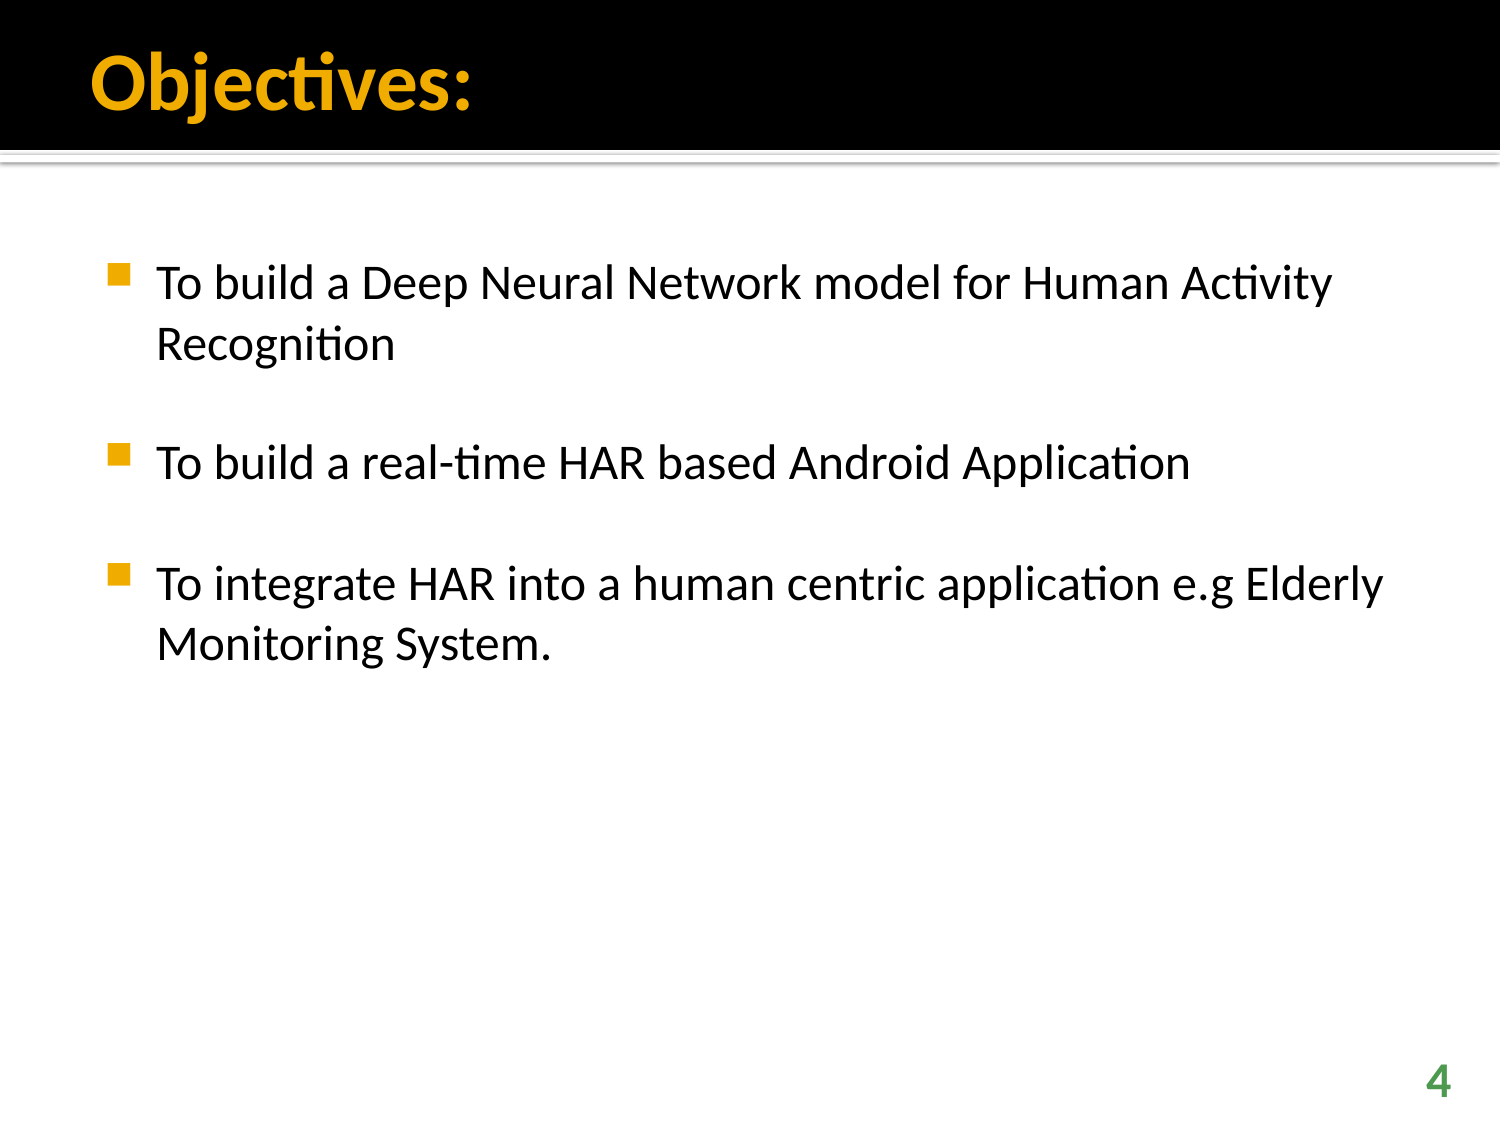

# Objectives:

To build a Deep Neural Network model for Human Activity Recognition

To build a real-time HAR based Android Application

To integrate HAR into a human centric application e.g Elderly Monitoring System.
4